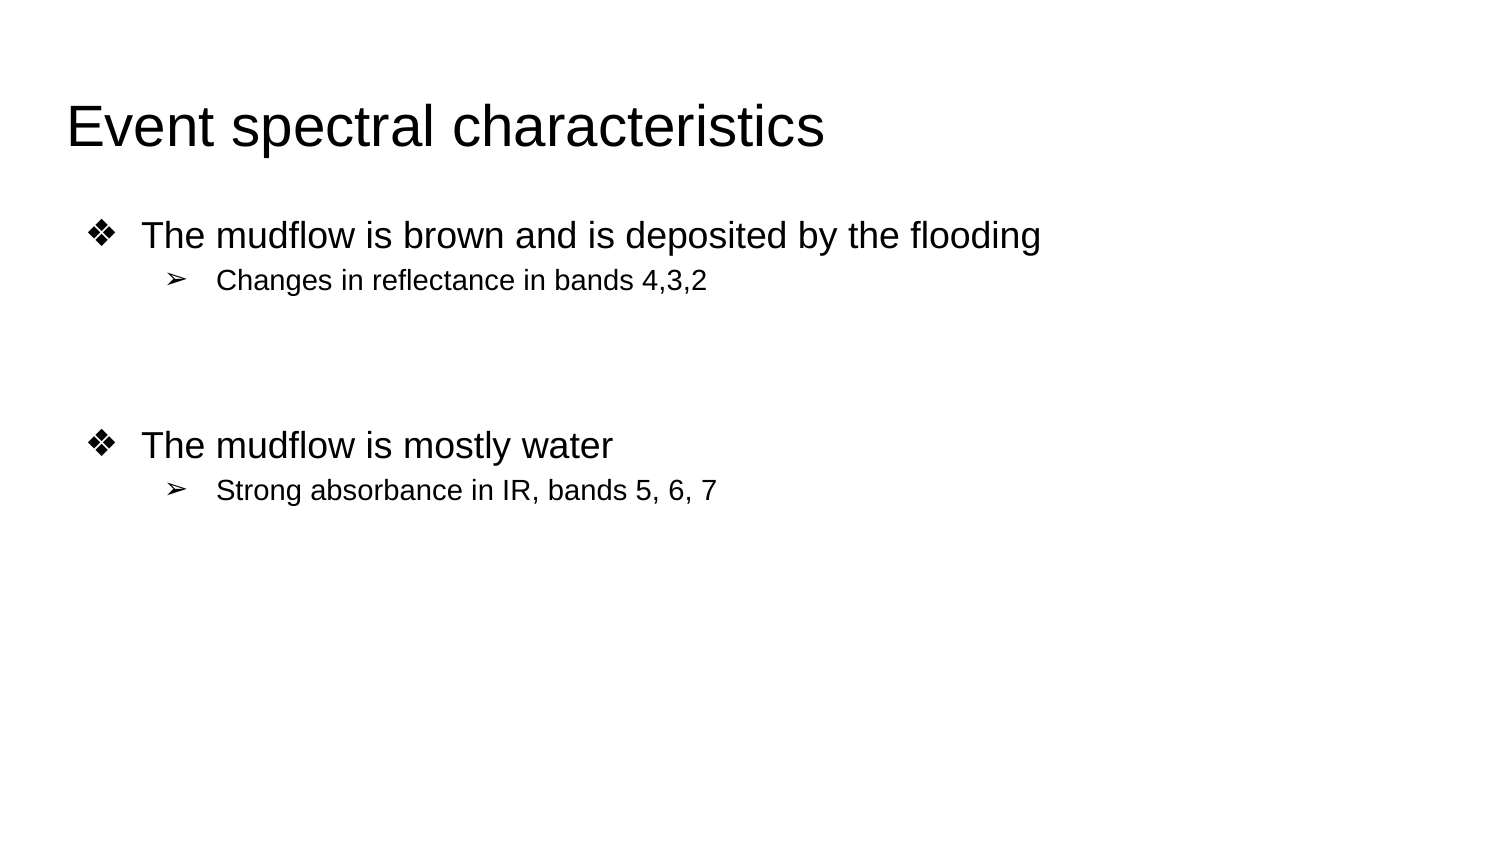

# Event spectral characteristics
The mudflow is brown and is deposited by the flooding
Changes in reflectance in bands 4,3,2

The mudflow is mostly water
Strong absorbance in IR, bands 5, 6, 7